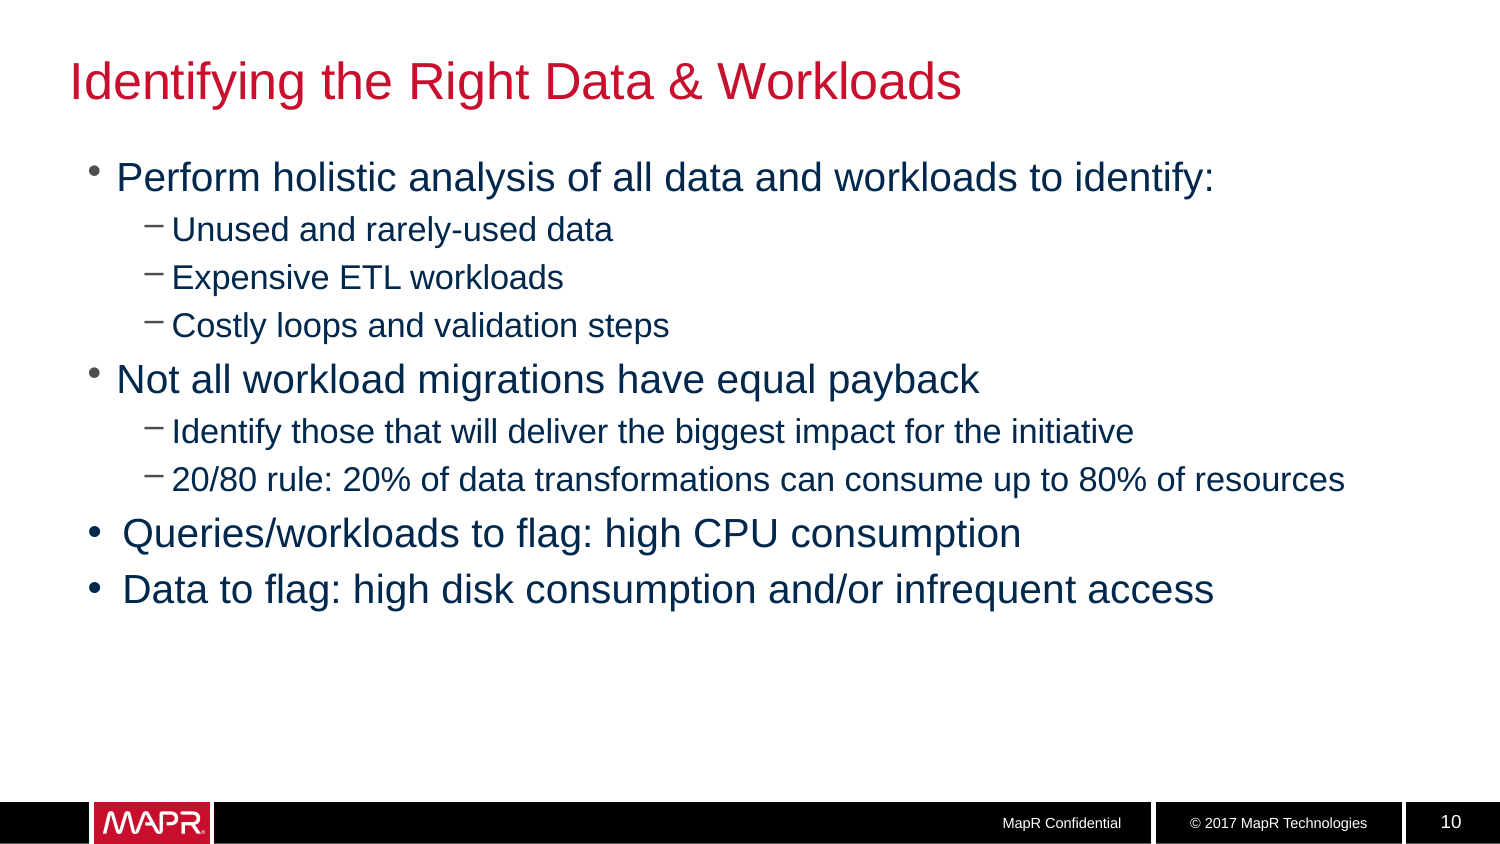

# Identifying the Right Data & Workloads
Perform holistic analysis of all data and workloads to identify:
Unused and rarely-used data
Expensive ETL workloads
Costly loops and validation steps
Not all workload migrations have equal payback
Identify those that will deliver the biggest impact for the initiative
20/80 rule: 20% of data transformations can consume up to 80% of resources
Queries/workloads to flag: high CPU consumption
Data to flag: high disk consumption and/or infrequent access